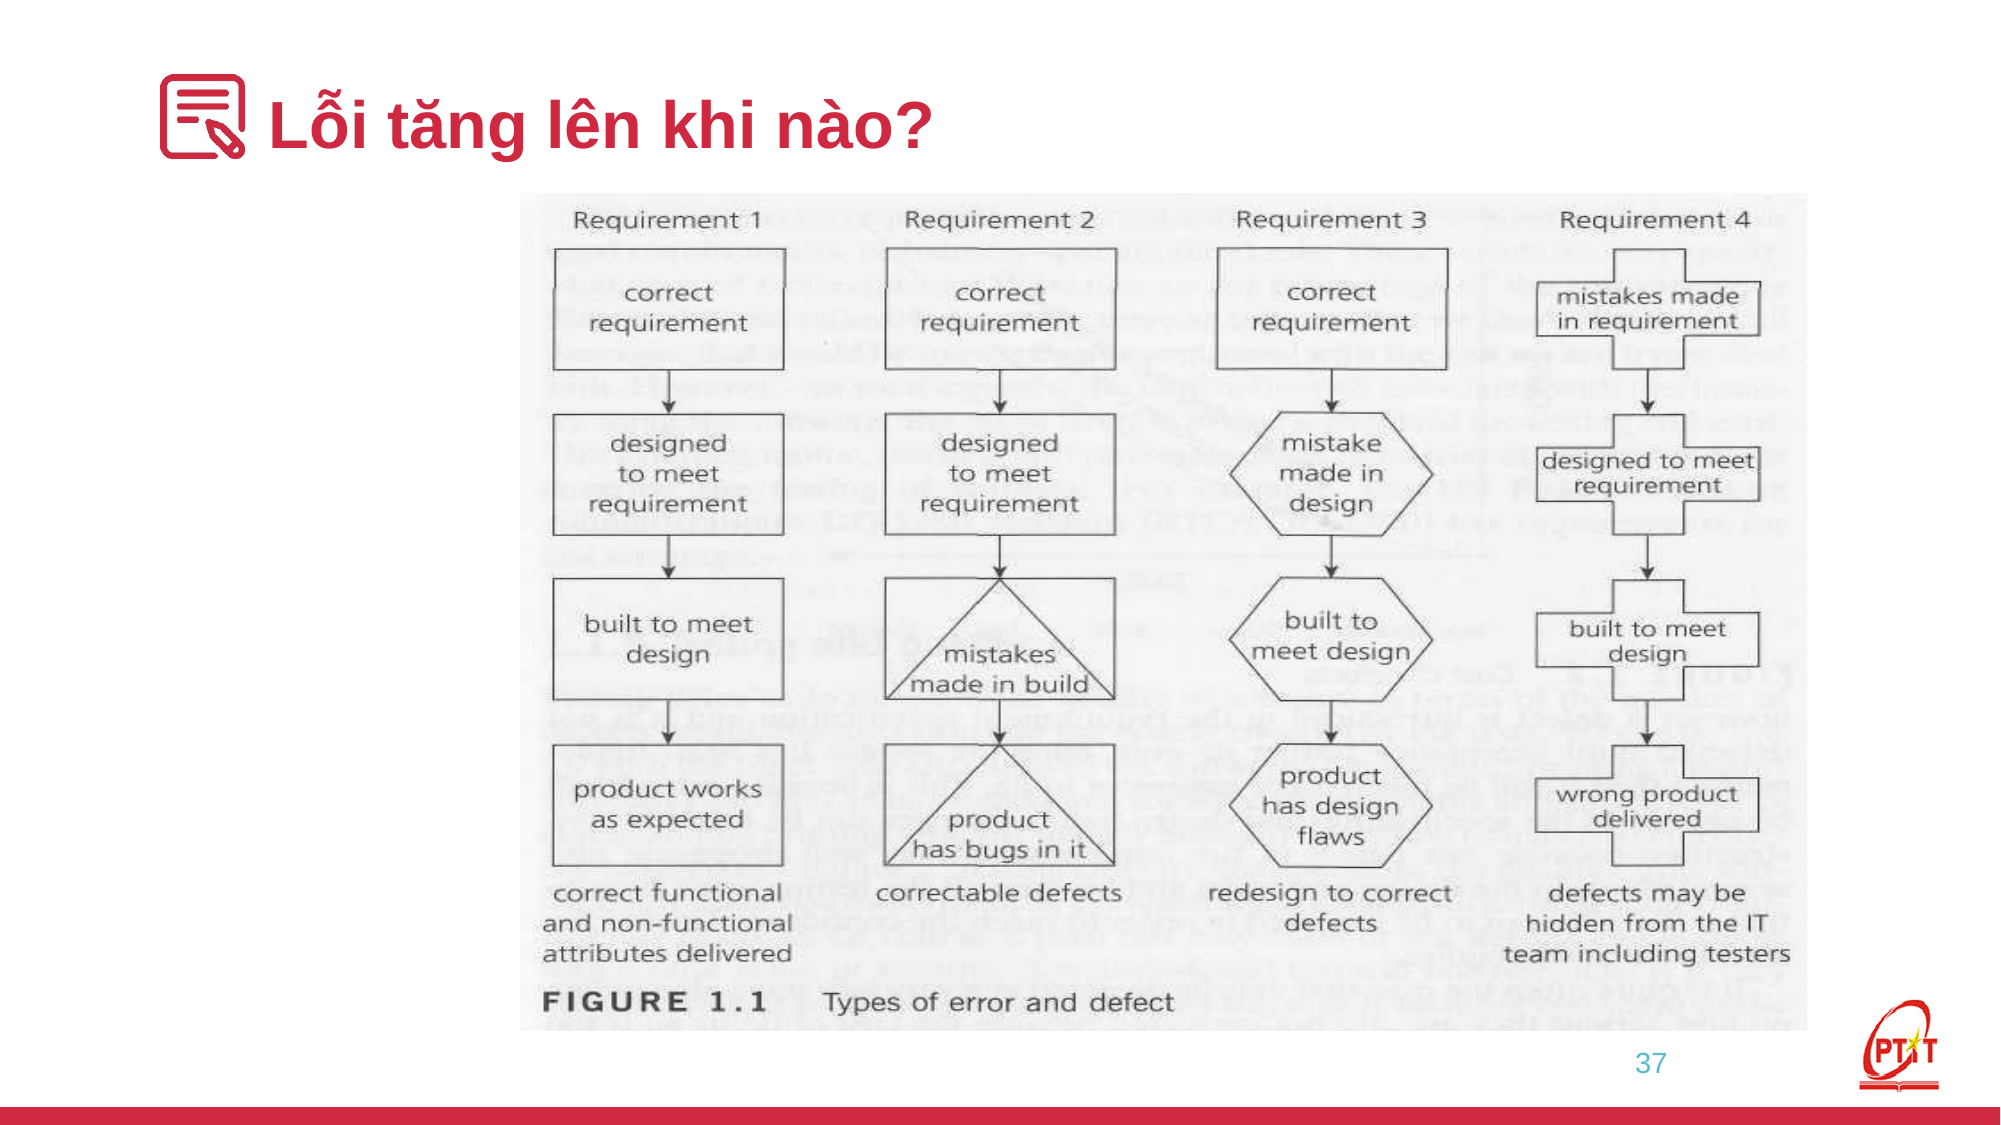

# Lỗi tăng lên khi nào?

37